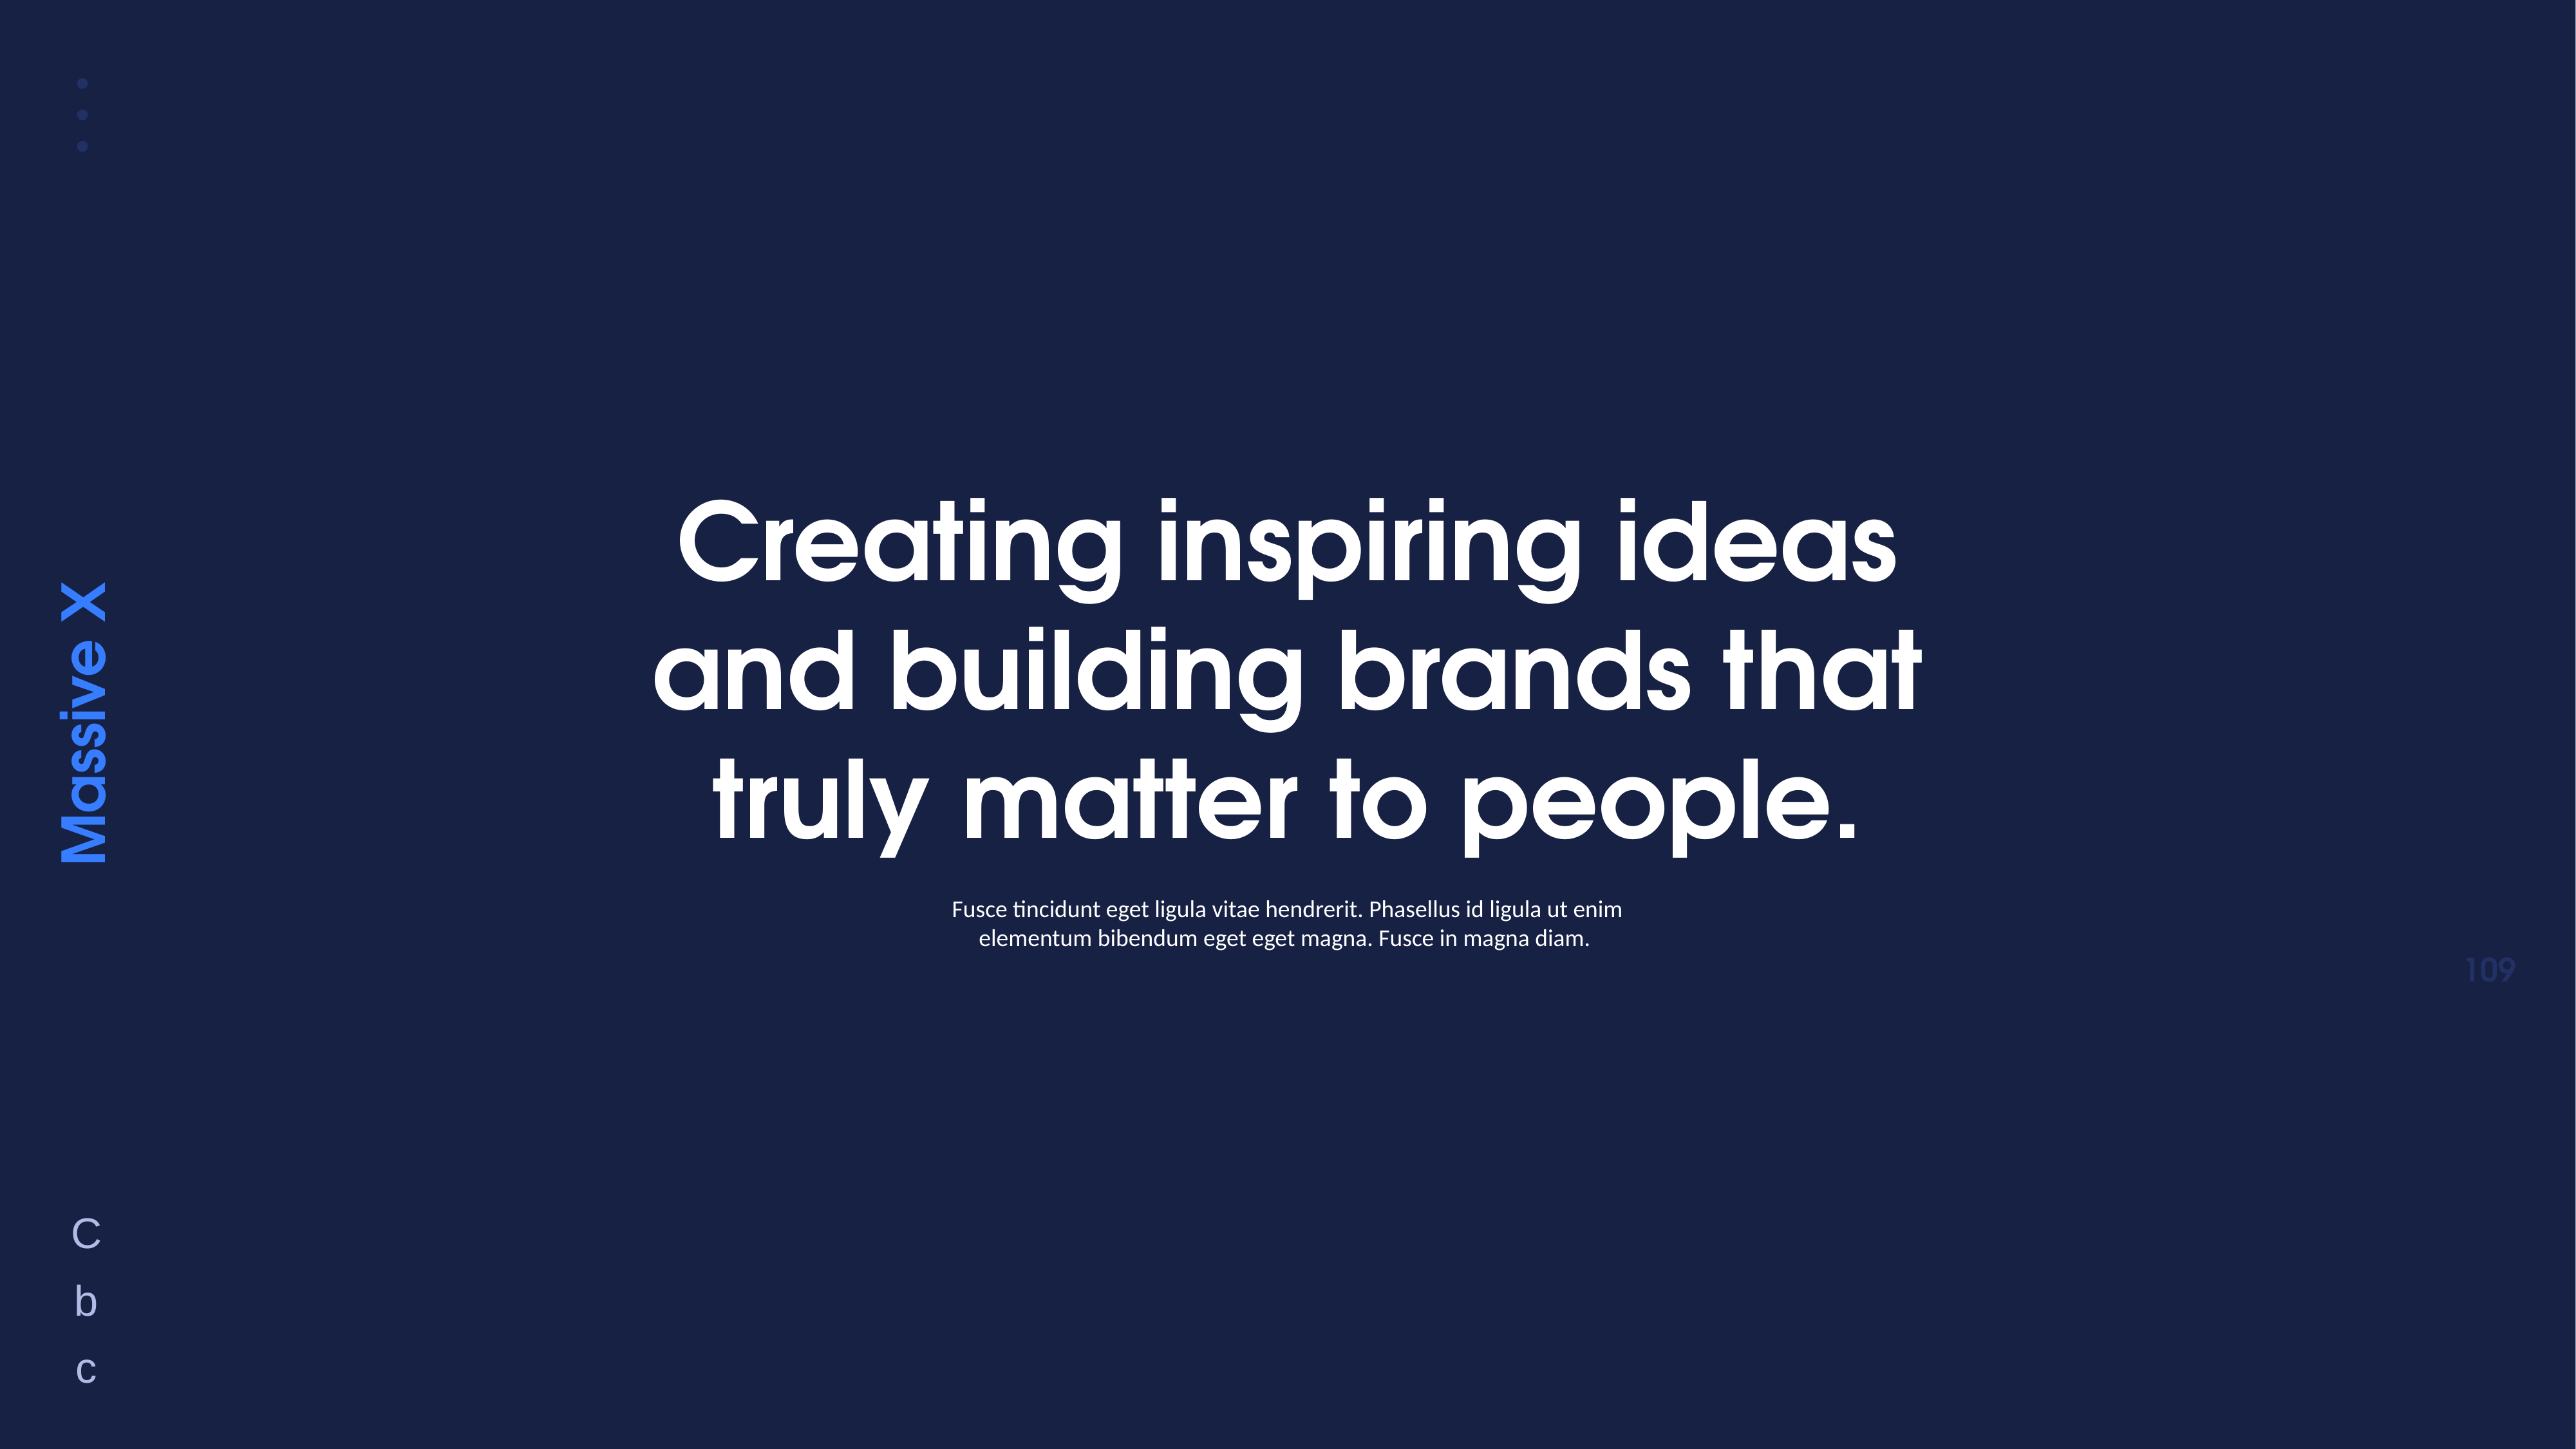

Creating inspiring ideas and building brands that truly matter to people.
Fusce tincidunt eget ligula vitae hendrerit. Phasellus id ligula ut enim elementum bibendum eget eget magna. Fusce in magna diam.

https://unsplash.com/photos/lvJZhHOIJJ4